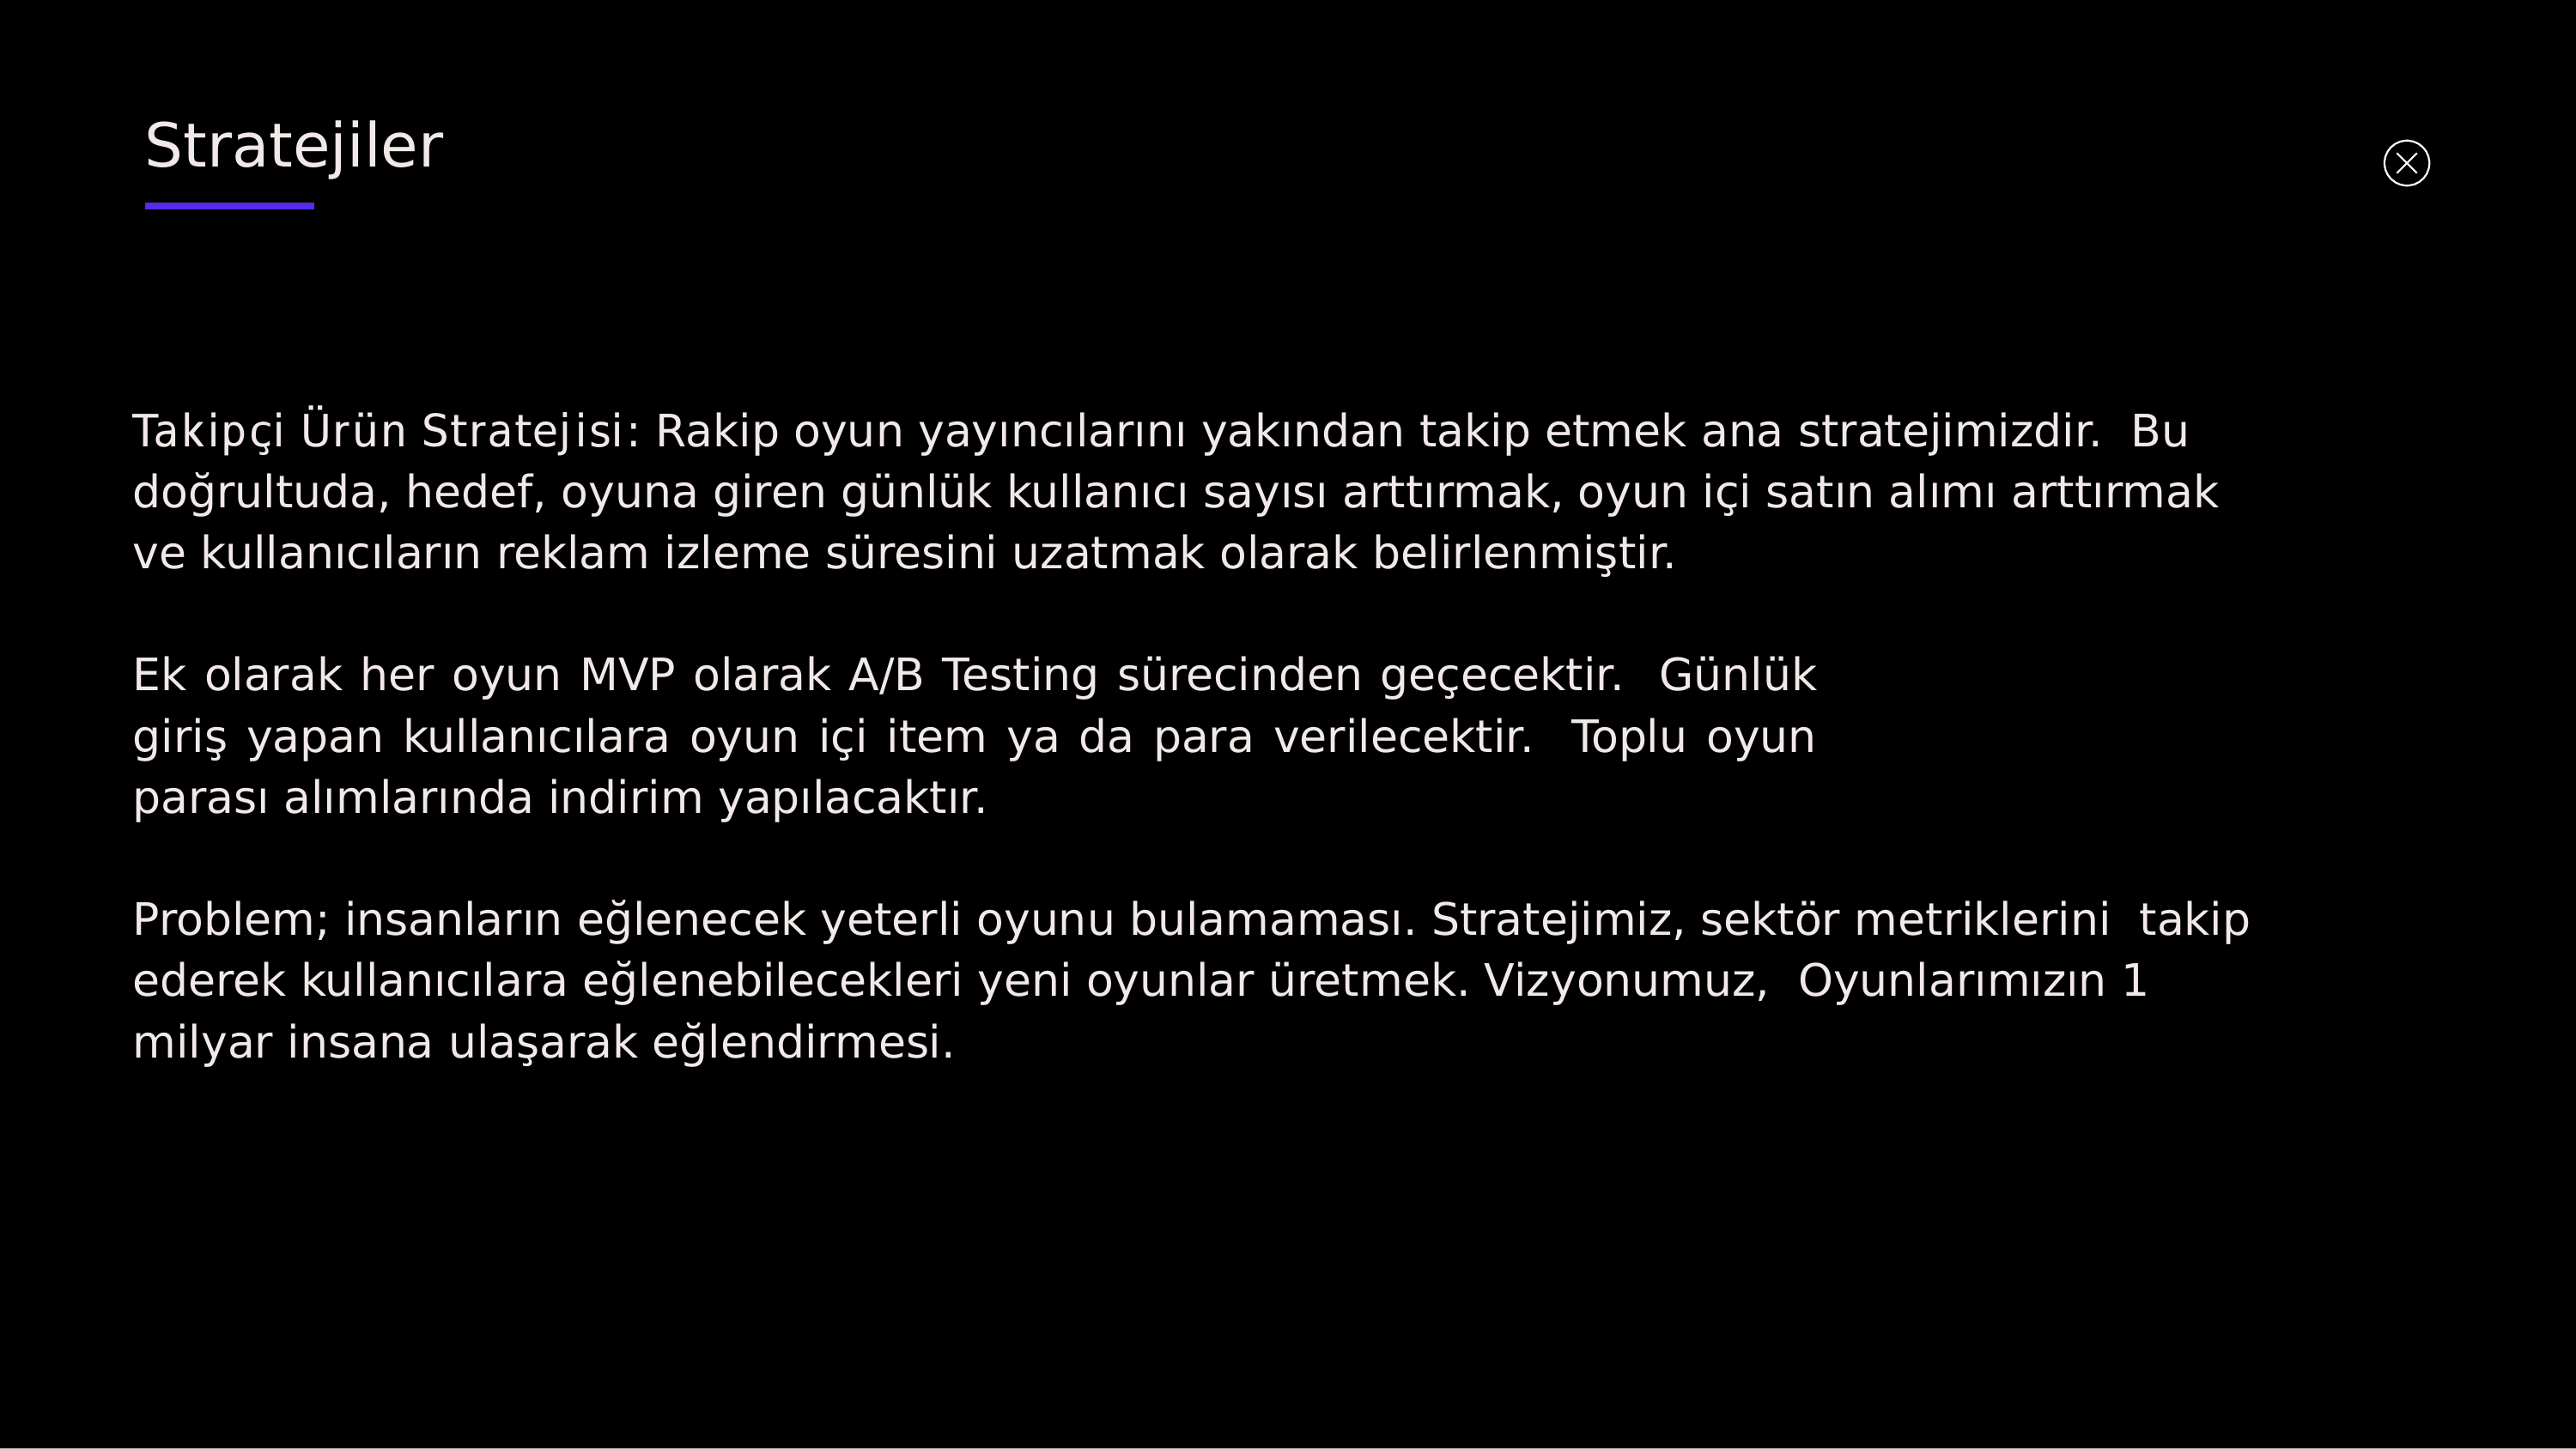

# Stratejiler

Takipçi Ürün Stratejisi: Rakip oyun yayıncılarını yakından takip etmek ana stratejimizdir.  Bu doğrultuda, hedef, oyuna giren günlük kullanıcı sayısı arttırmak, oyun içi satın alımı arttırmak ve kullanıcıların reklam izleme süresini uzatmak olarak belirlenmiştir.

Ek olarak her oyun MVP olarak A/B Testing sürecinden geçecektir.  Günlük giriş yapan kullanıcılara oyun içi item ya da para verilecektir.  Toplu oyun parası alımlarında indirim yapılacaktır.

Problem; insanların eğlenecek yeterli oyunu bulamaması. Stratejimiz, sektör metriklerini  takip ederek kullanıcılara eğlenebilecekleri yeni oyunlar üretmek. Vizyonumuz,  Oyunlarımızın 1 milyar insana ulaşarak eğlendirmesi.